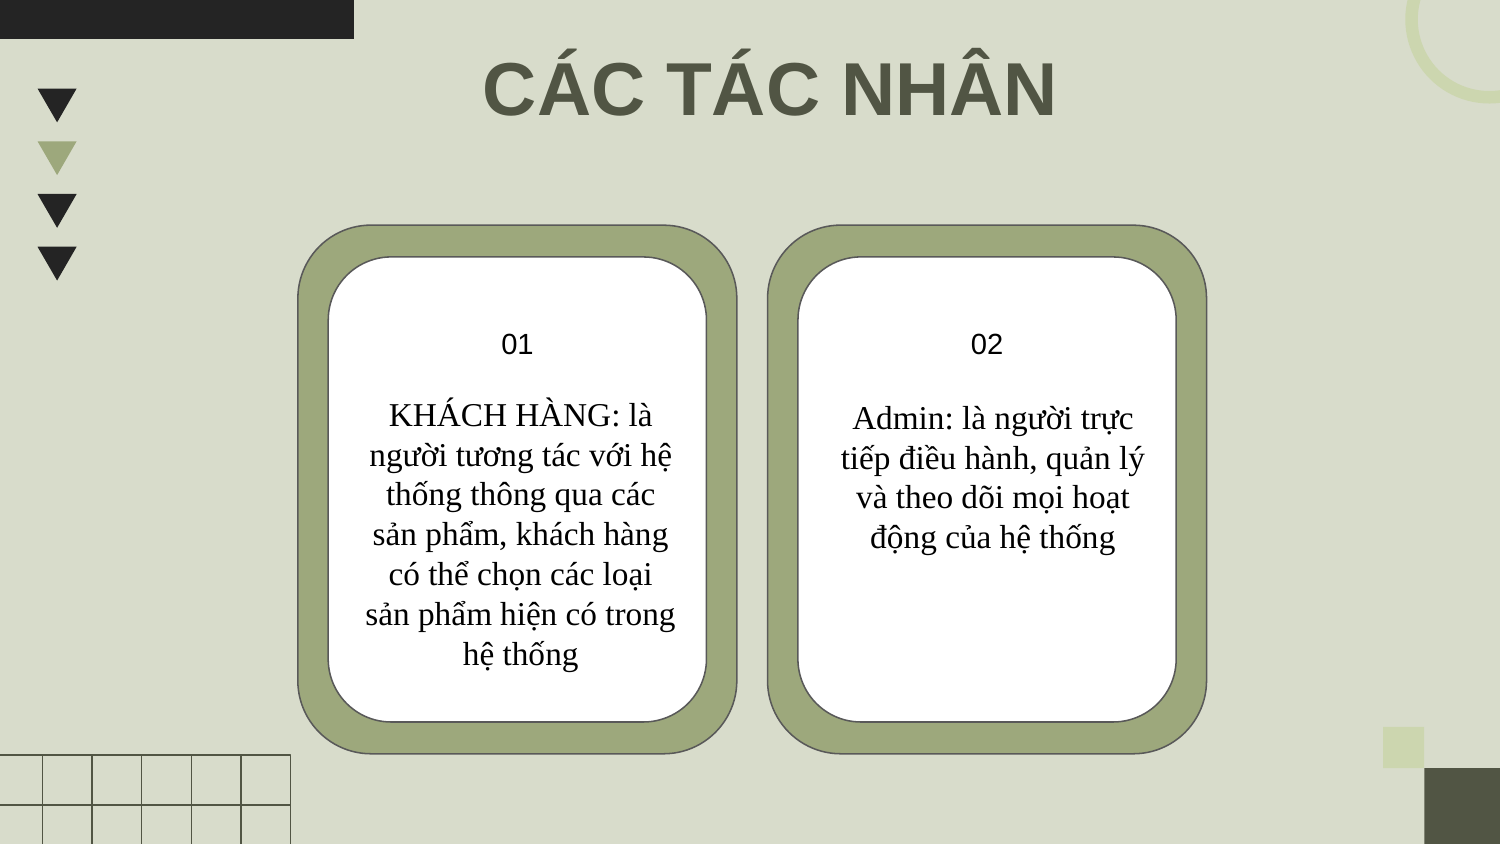

CÁC TÁC NHÂN

01
02
KHÁCH HÀNG: là người tương tác với hệ thống thông qua các sản phẩm, khách hàng có thể chọn các loại sản phẩm hiện có trong hệ thống
Admin: là người trực tiếp điều hành, quản lý và theo dõi mọi hoạt động của hệ thống